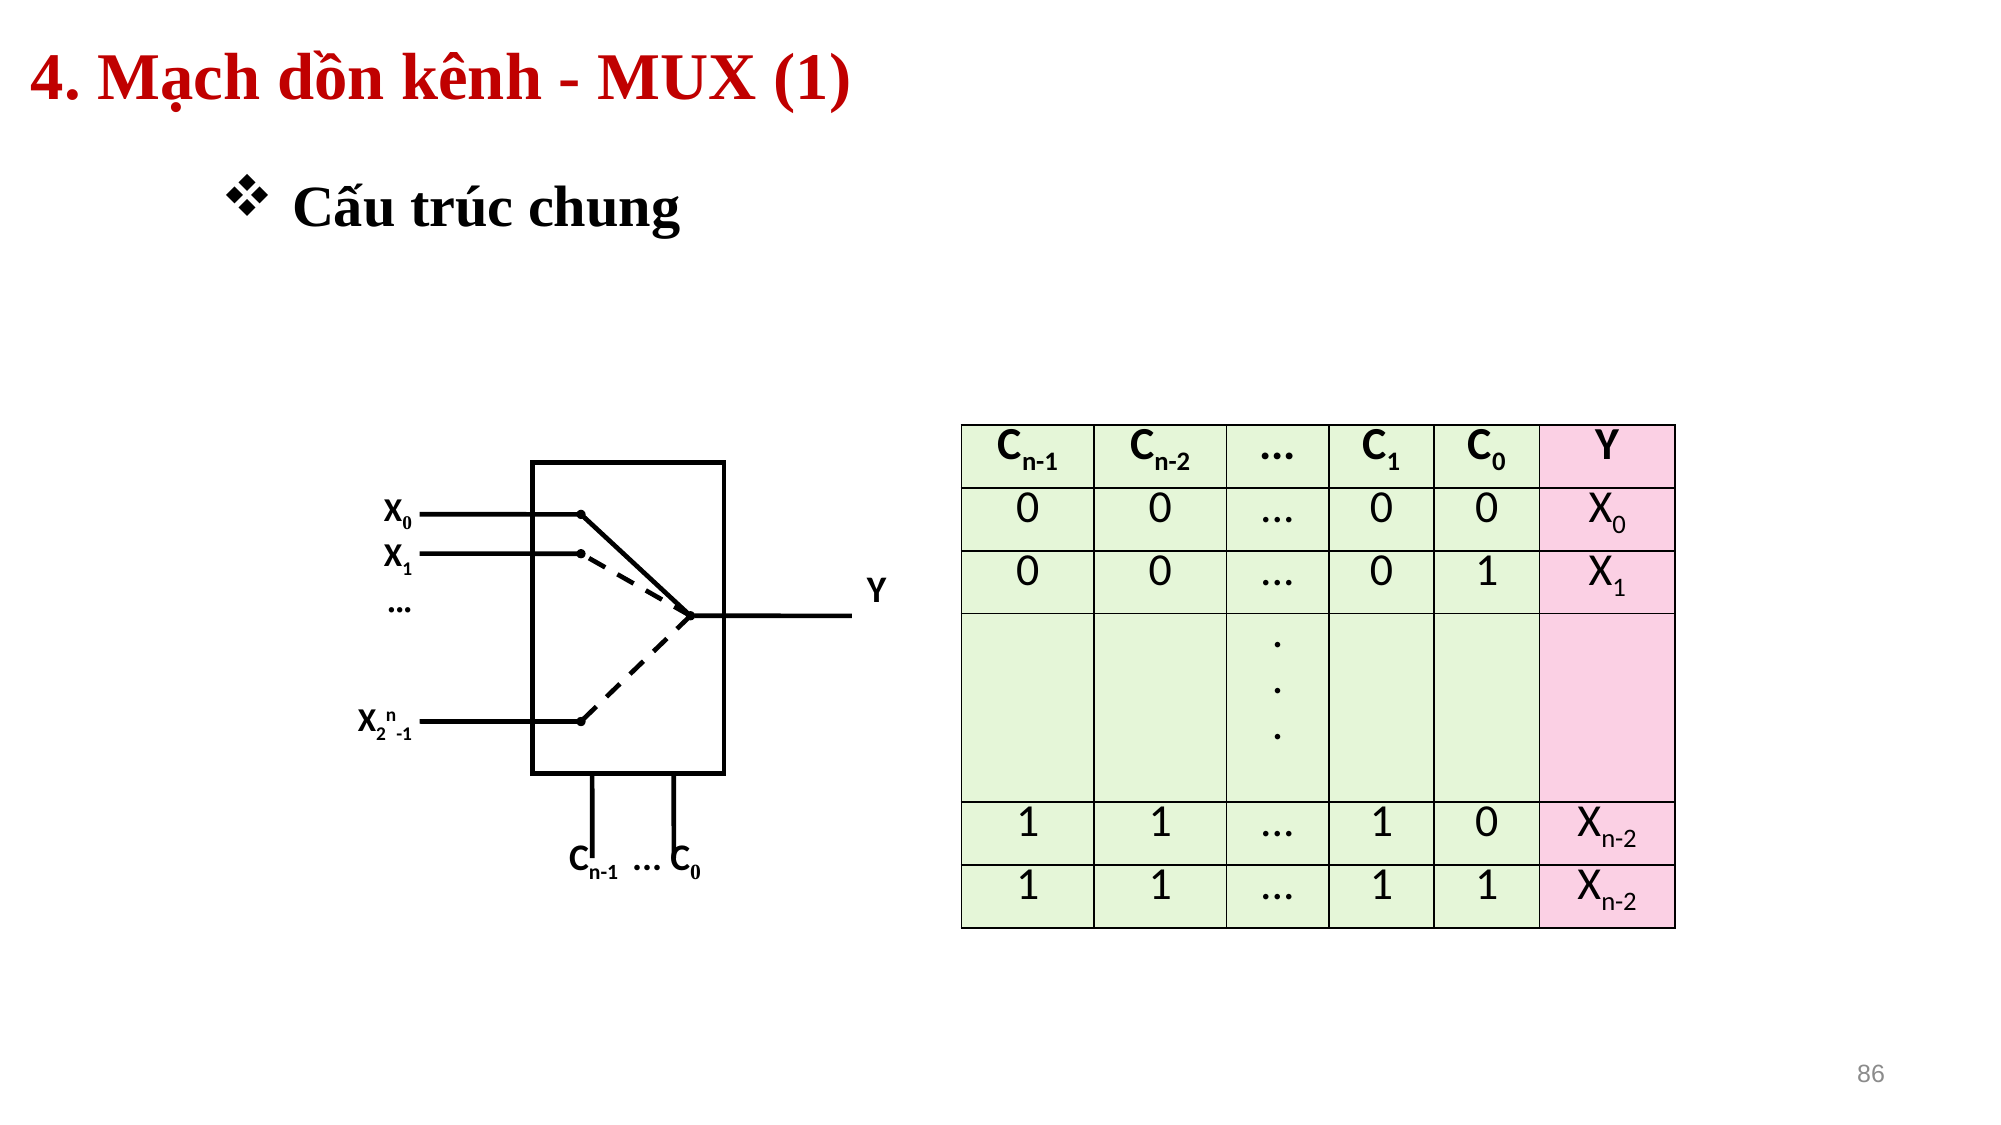

# 4. Mạch dồn kênh - MUX (1)
 Cấu trúc chung
| Cn-1 | Cn-2 | ... | C1 | C0 | Y |
| --- | --- | --- | --- | --- | --- |
| 0 | 0 | ... | 0 | 0 | X0 |
| 0 | 0 | ... | 0 | 1 | X1 |
|  |  | . . . |  |  |  |
| 1 | 1 | ... | 1 | 0 | Xn-2 |
| 1 | 1 | ... | 1 | 1 | Xn-2 |

X0
X1
...

X2n-1

Y

Cn-1  ... C0
86